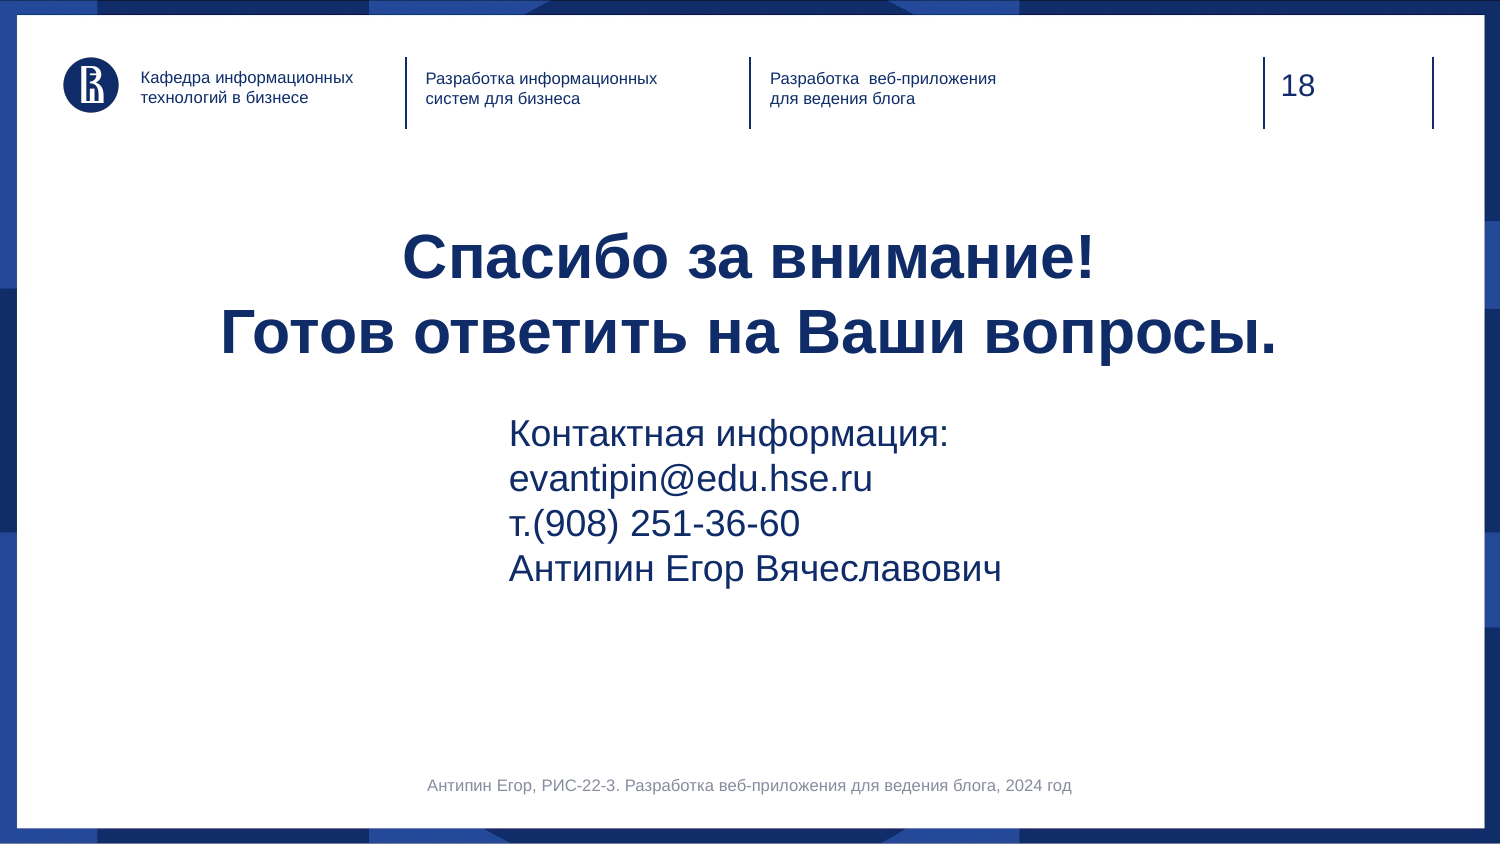

Кафедра информационных технологий в бизнесе
Разработка информационных систем для бизнеса
Разработка  веб-приложения для ведения блога
Спасибо за внимание!
Готов ответить на Ваши вопросы.
Контактная информация:
evantipin@edu.hse.ru
т.(908) 251-36-60
Антипин Егор Вячеславович
Антипин Егор, РИС-22-3. Разработка веб-приложения для ведения блога, 2024 год